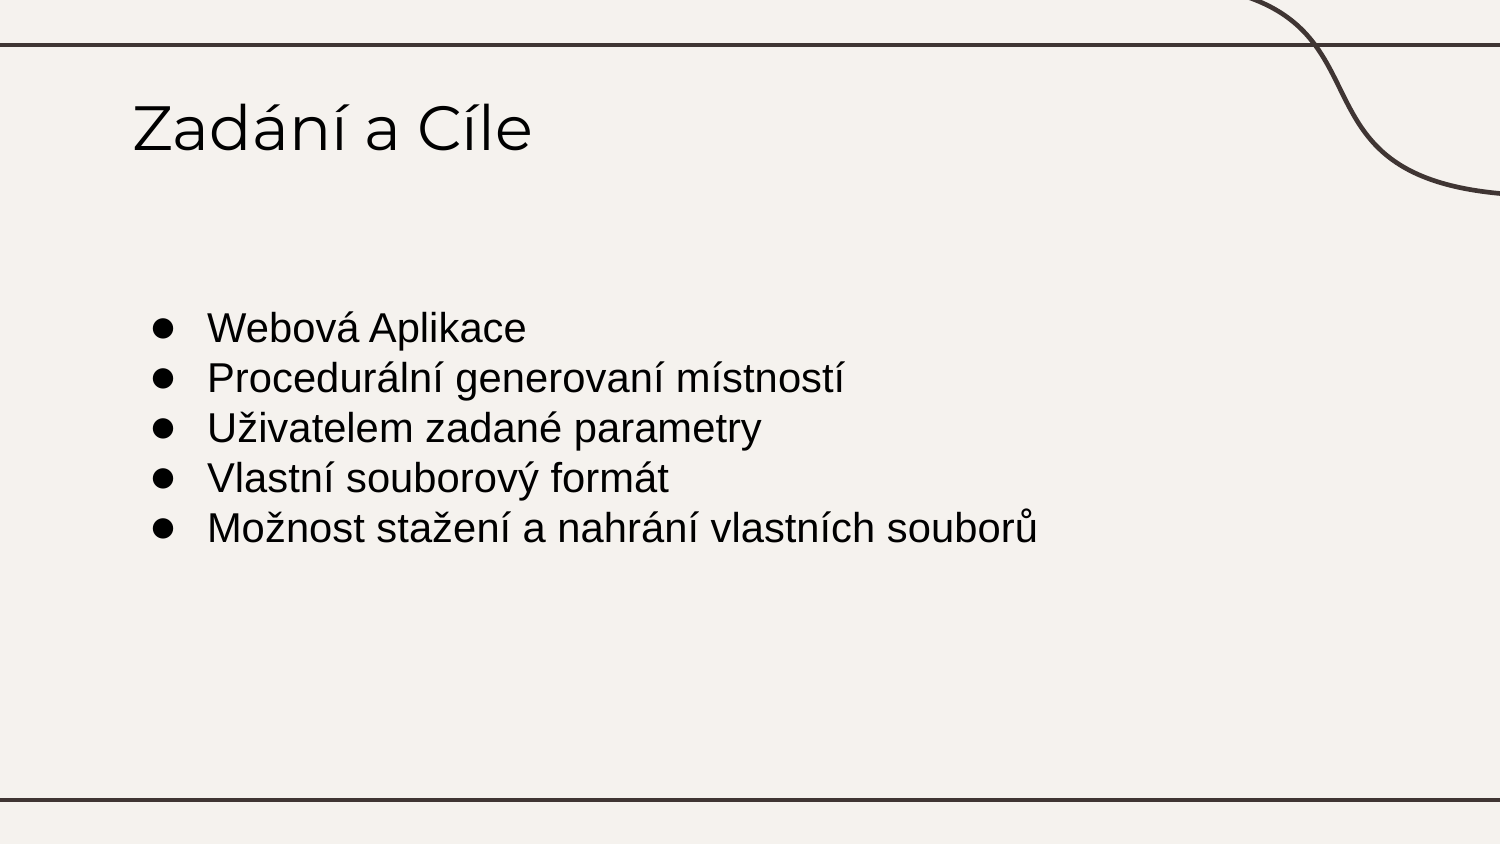

# Zadání a Cíle
Webová Aplikace
Procedurální generovaní místností
Uživatelem zadané parametry
Vlastní souborový formát
Možnost stažení a nahrání vlastních souborů